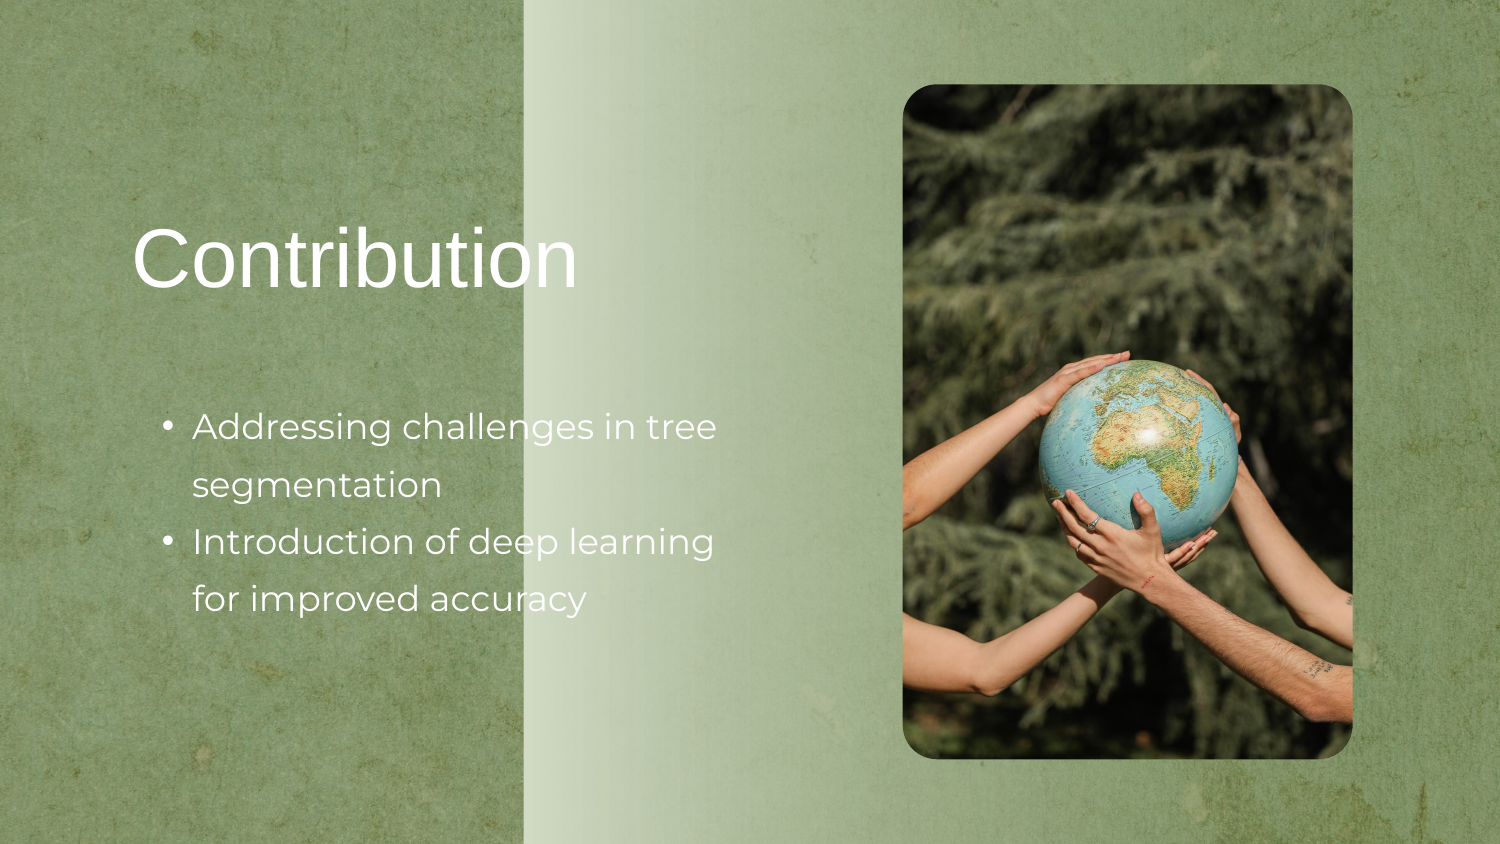

Contribution

Addressing challenges in tree segmentation
Introduction of deep learning for improved accuracy